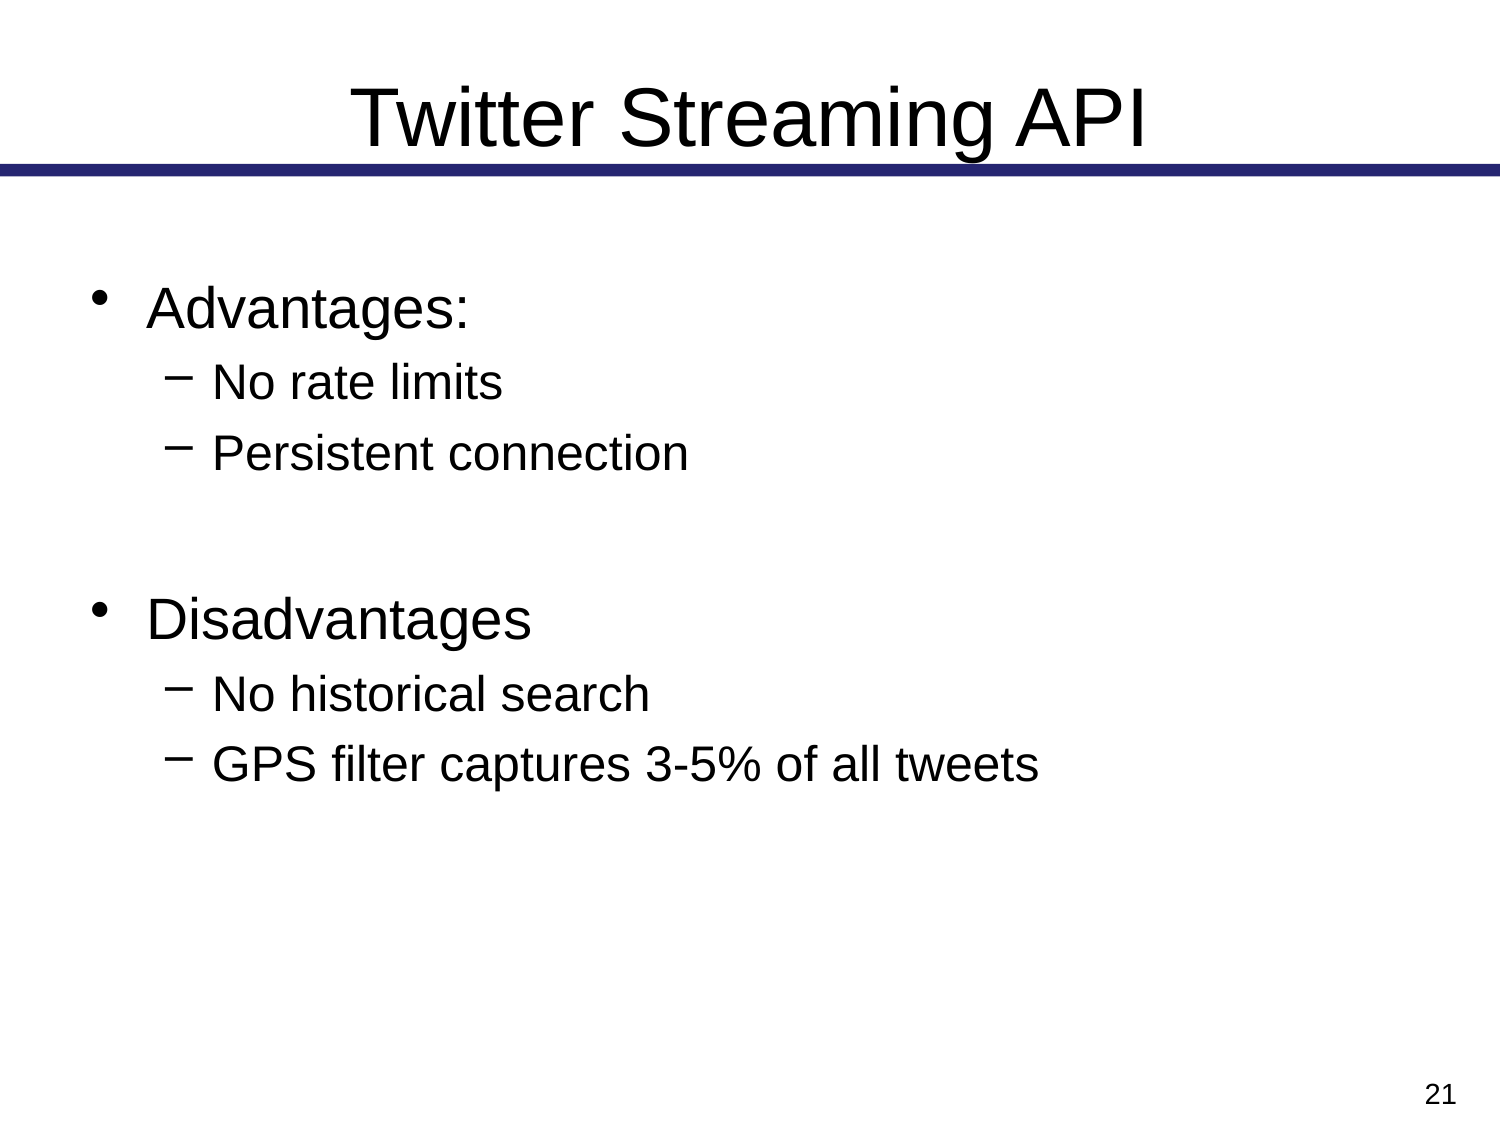

# Twitter Streaming API
Advantages:
No rate limits
Persistent connection

Disadvantages
No historical search
GPS filter captures 3-5% of all tweets
21